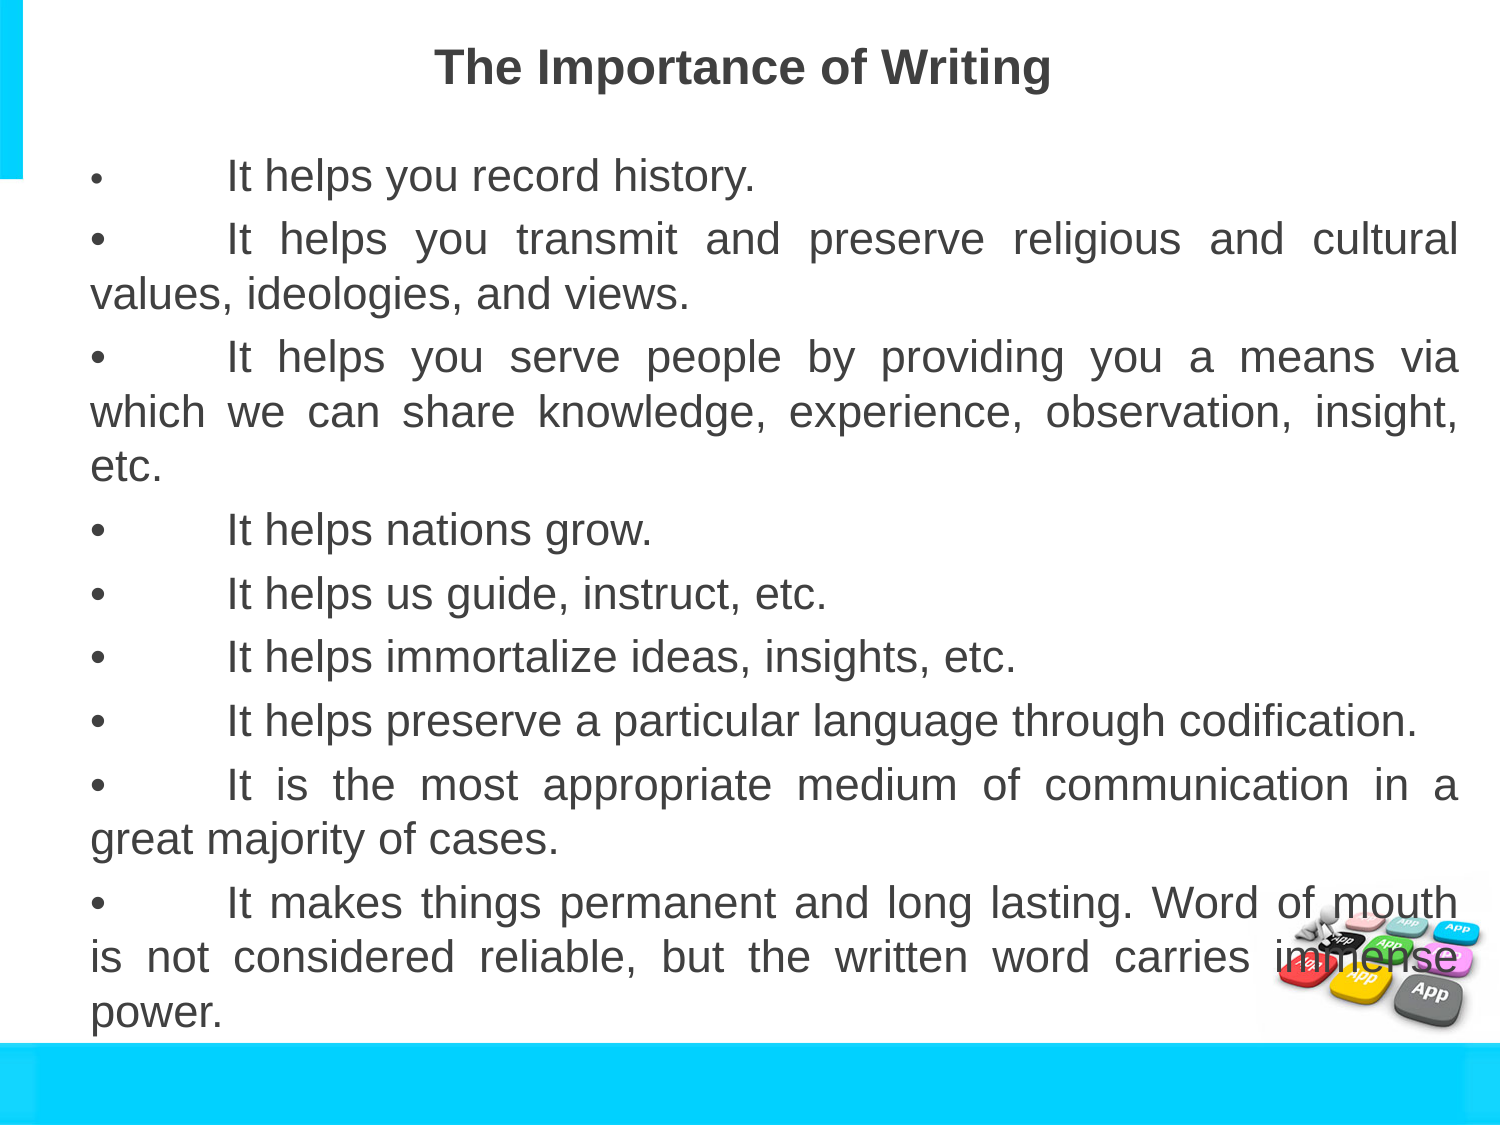

The Importance of Writing

•	It helps you record history.
•	It helps you transmit and preserve religious and cultural values, ideologies, and views.
•	It helps you serve people by providing you a means via which we can share knowledge, experience, observation, insight, etc.
•	It helps nations grow.
•	It helps us guide, instruct, etc.
•	It helps immortalize ideas, insights, etc.
•	It helps preserve a particular language through codification.
•	It is the most appropriate medium of communication in a great majority of cases.
•	It makes things permanent and long lasting. Word of mouth is not considered reliable, but the written word carries immense power.